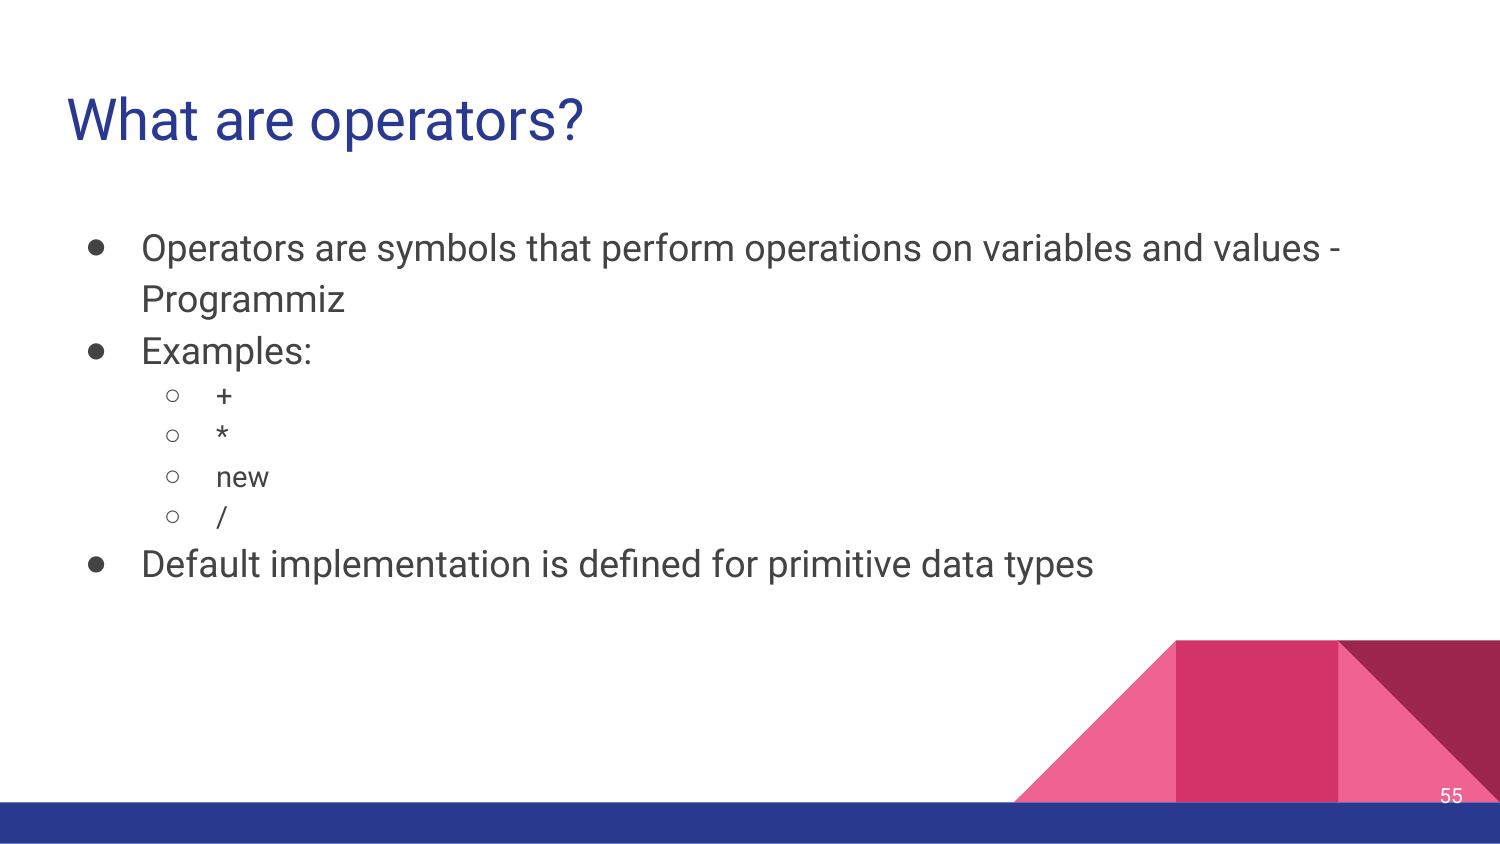

# What are operators?
Operators are symbols that perform operations on variables and values - Programmiz
Examples:
+
*
new
/
Default implementation is defined for primitive data types

55